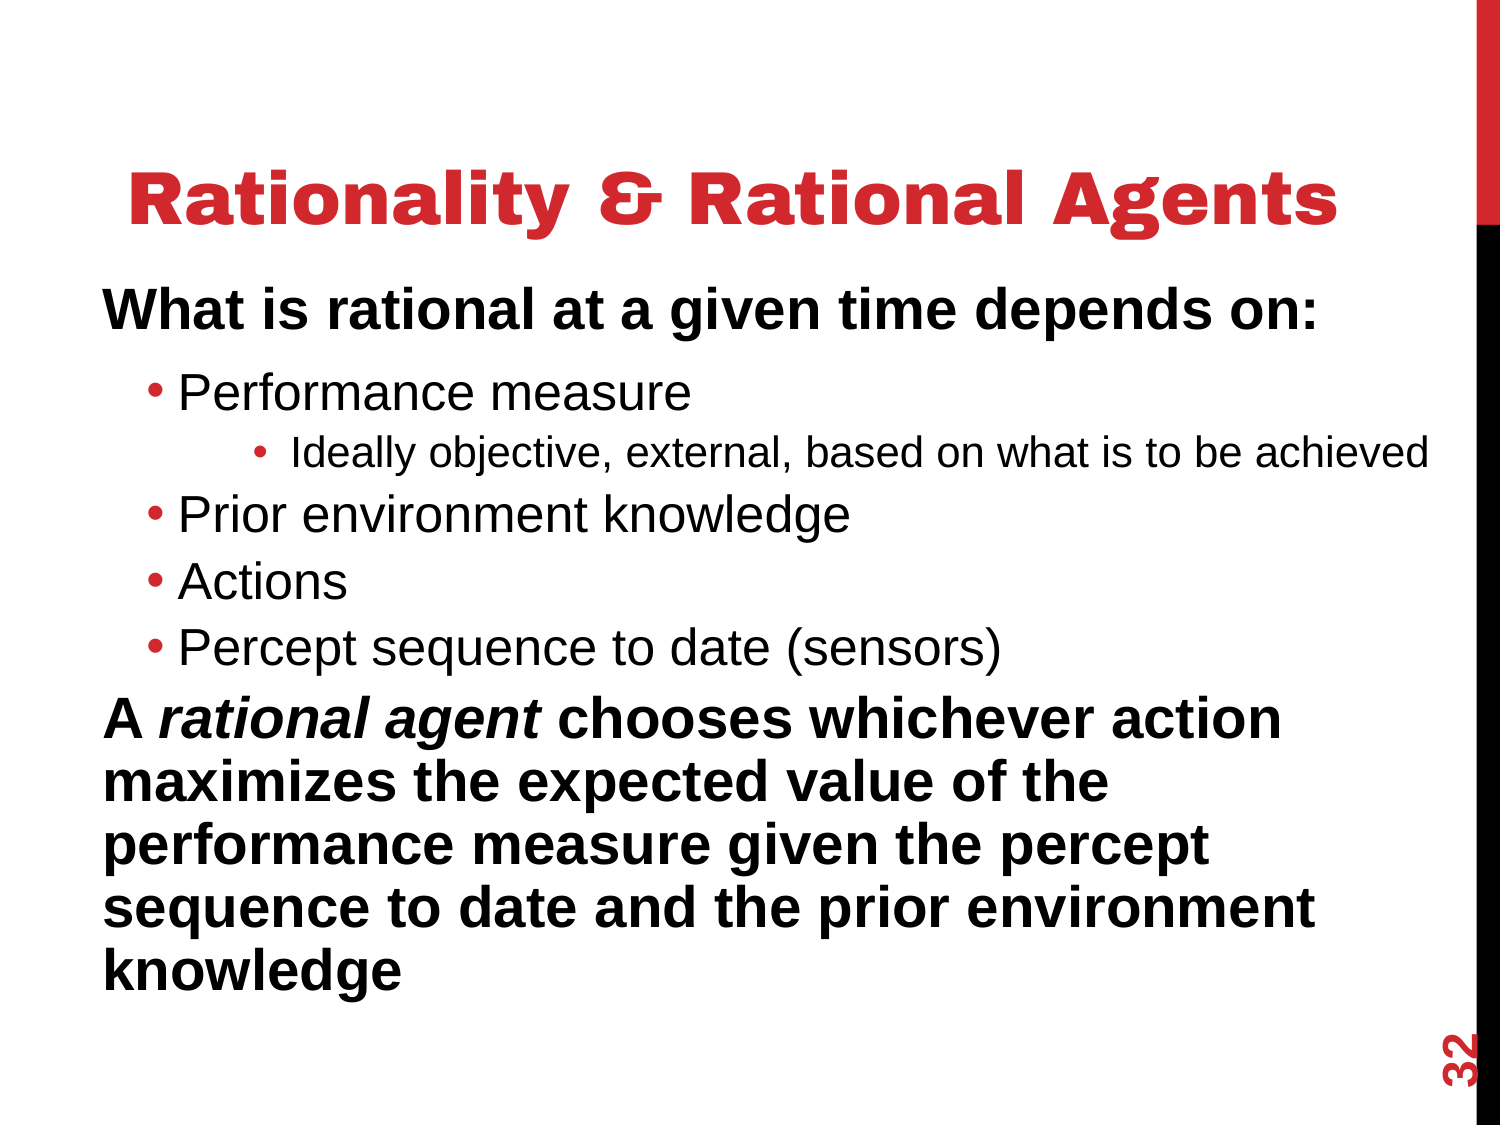

# Rationality & Rational Agents
What is rational at a given time depends on:
Performance measure
Ideally objective, external, based on what is to be achieved
Prior environment knowledge
Actions
Percept sequence to date (sensors)
A rational agent chooses whichever action maximizes the expected value of the performance measure given the percept sequence to date and the prior environment knowledge
32